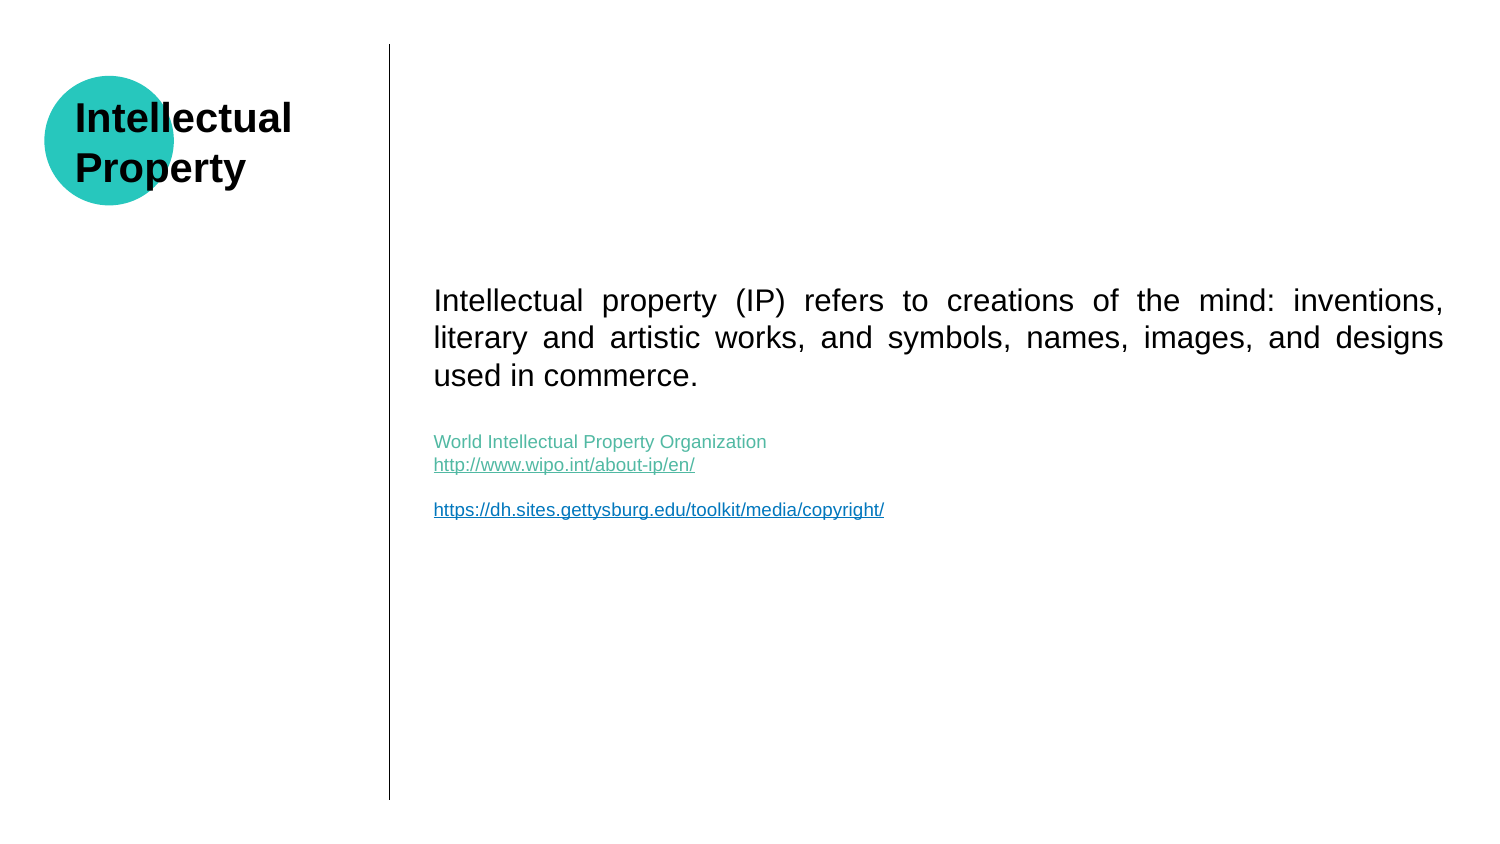

Intellectual property (IP) refers to creations of the mind: inventions, literary and artistic works, and symbols, names, images, and designs used in commerce.

World Intellectual Property Organization
http://www.wipo.int/about-ip/en/

https://dh.sites.gettysburg.edu/toolkit/media/copyright/

# Intellectual Property